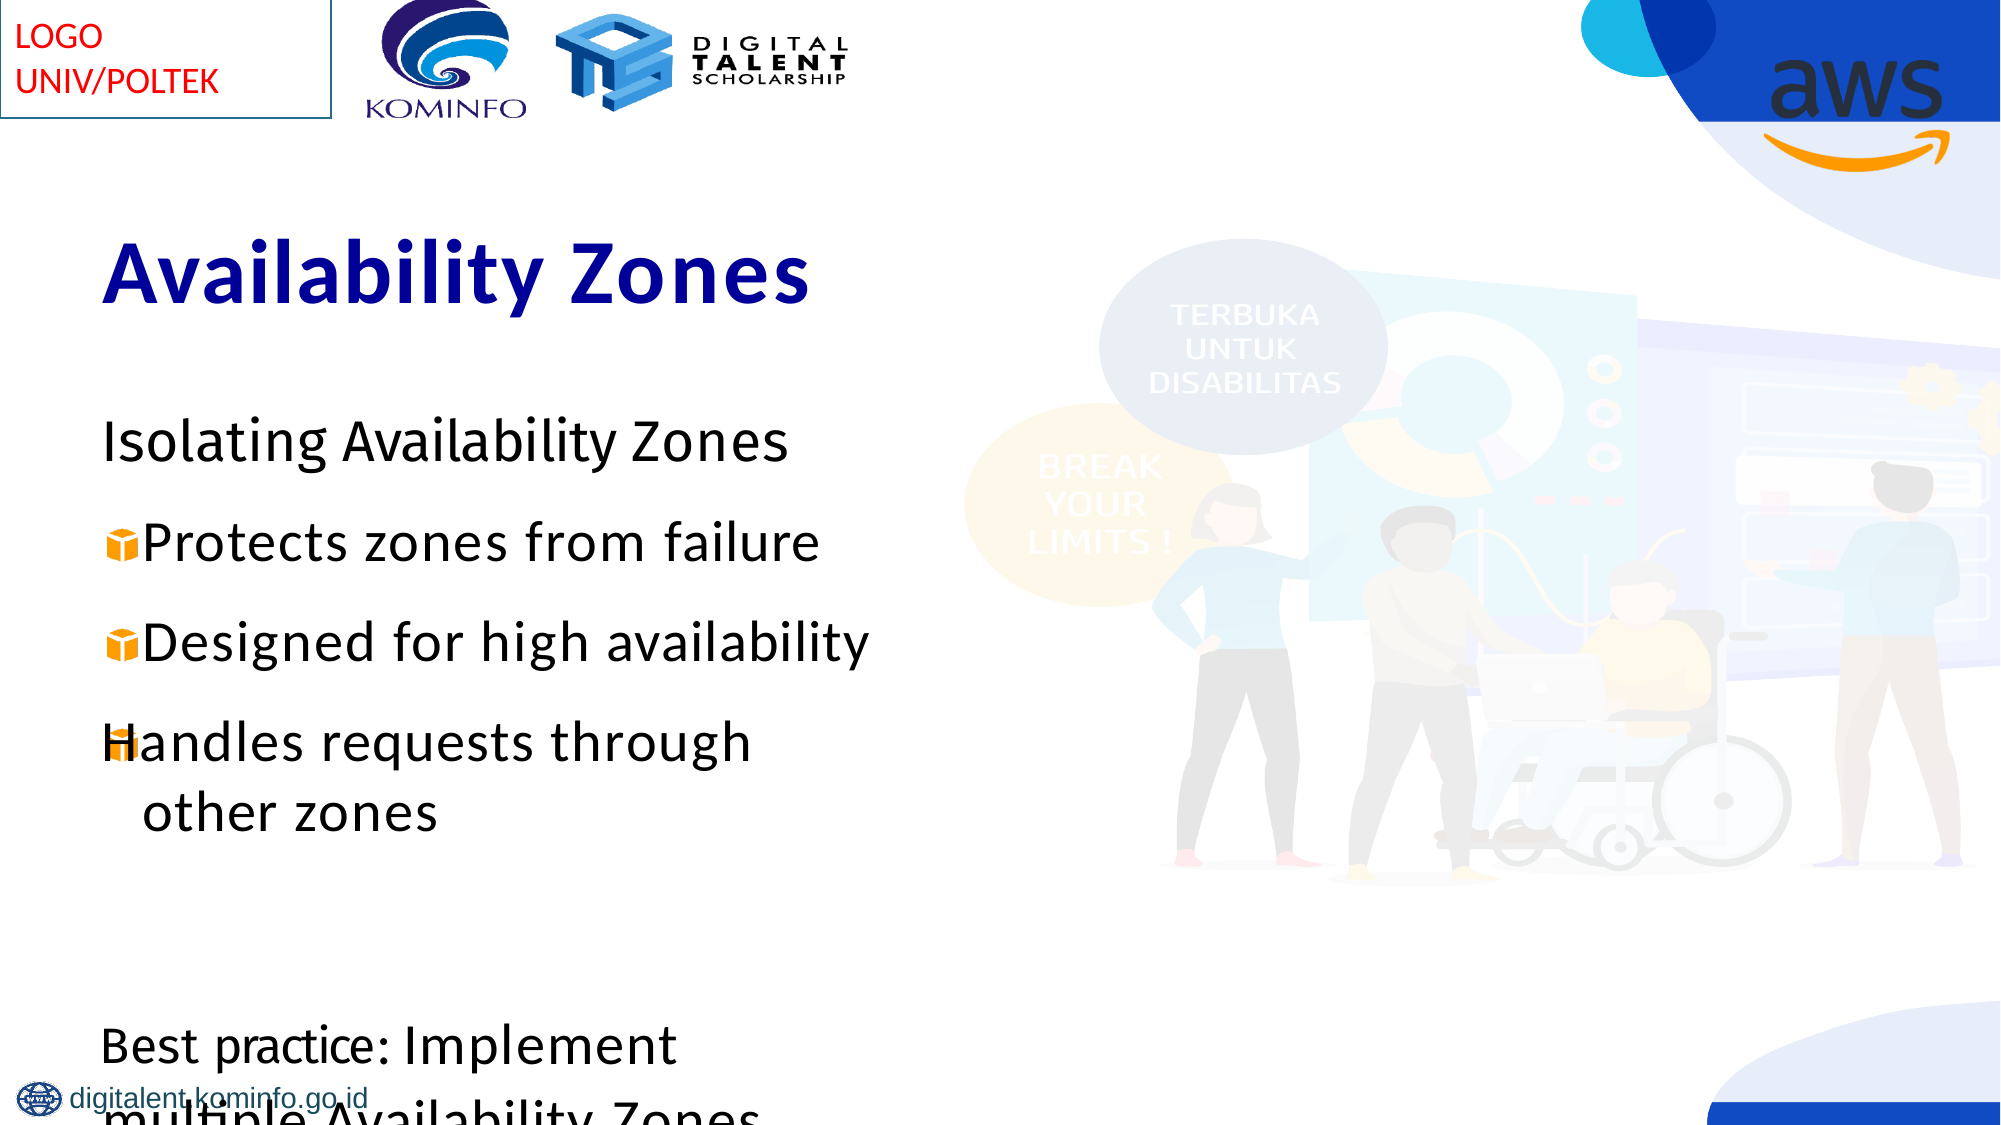

# Availability Zones
Isolating Availability Zones  Protects zones from failure  Designed for high availability
Handles requests through other zones

Best practice: Implement multiple Availability Zones